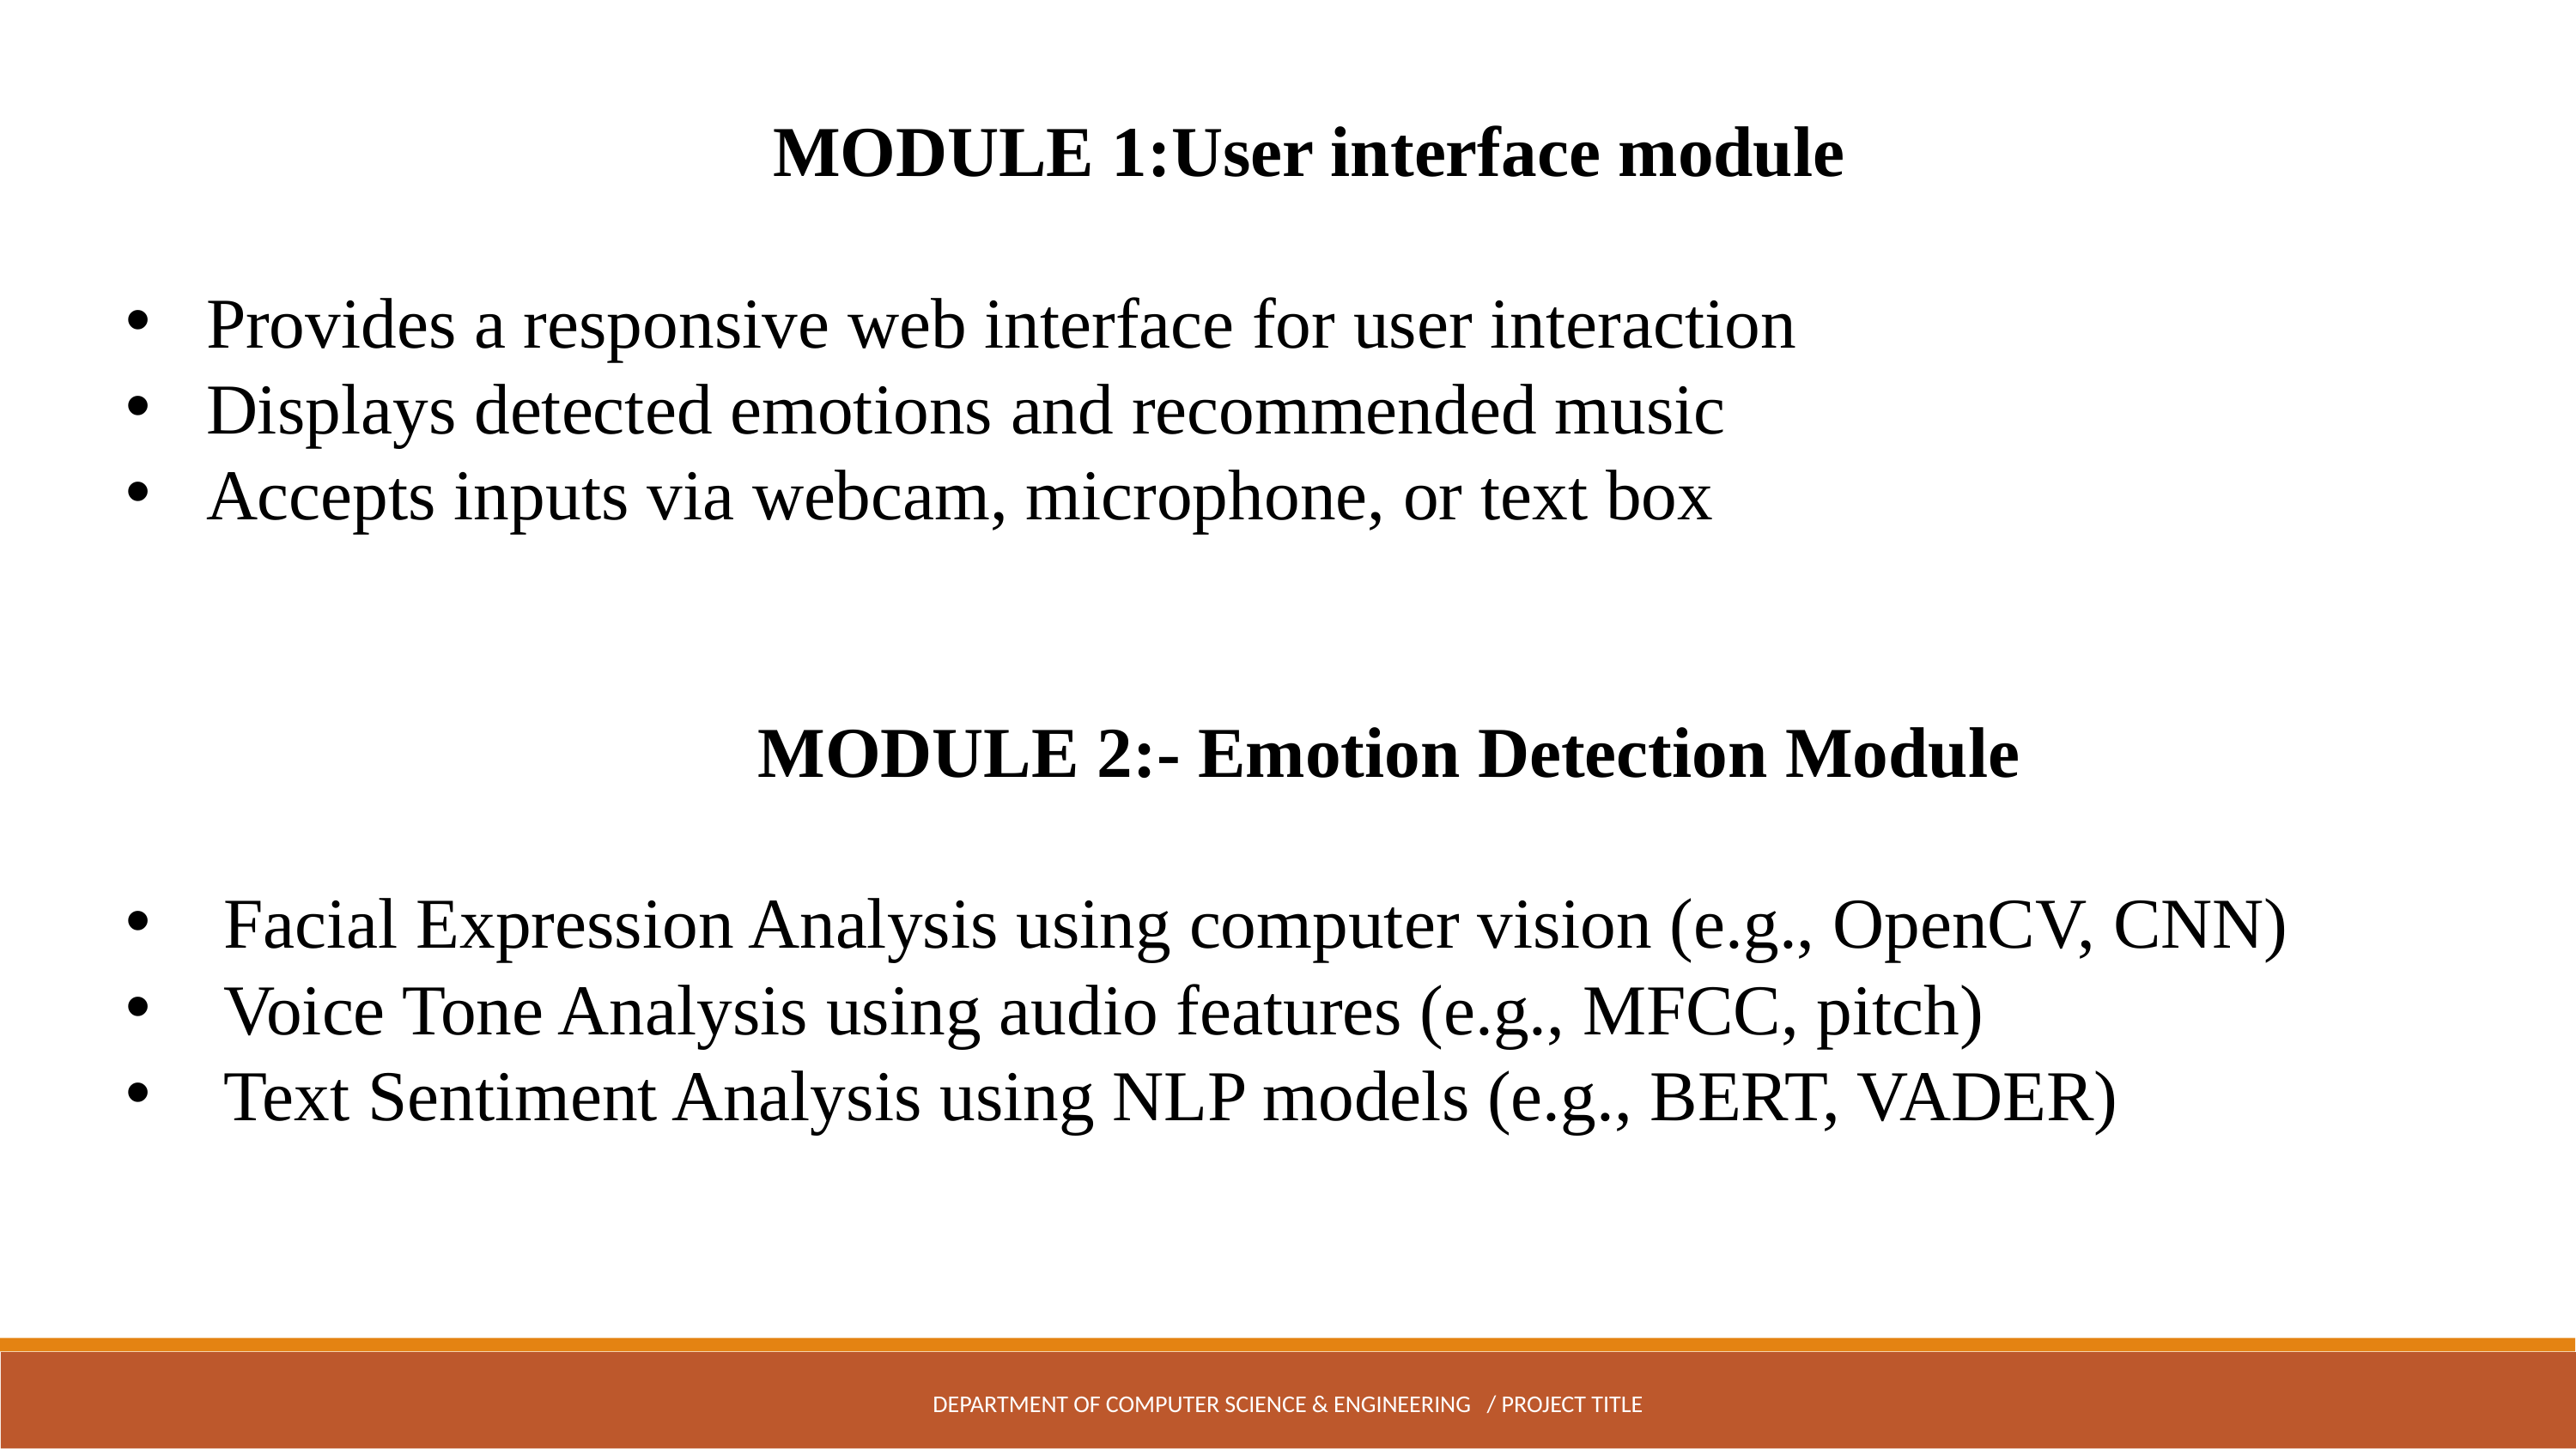

MODULE 1:User interface module

Provides a responsive web interface for user interaction
Displays detected emotions and recommended music
Accepts inputs via webcam, microphone, or text box

         MODULE 2:- Emotion Detection Module

 Facial Expression Analysis using computer vision (e.g., OpenCV, CNN)
 Voice Tone Analysis using audio features (e.g., MFCC, pitch)
 Text Sentiment Analysis using NLP models (e.g., BERT, VADER)

DEPARTMENT OF COMPUTER SCIENCE & ENGINEERING   / PROJECT TITLE
12